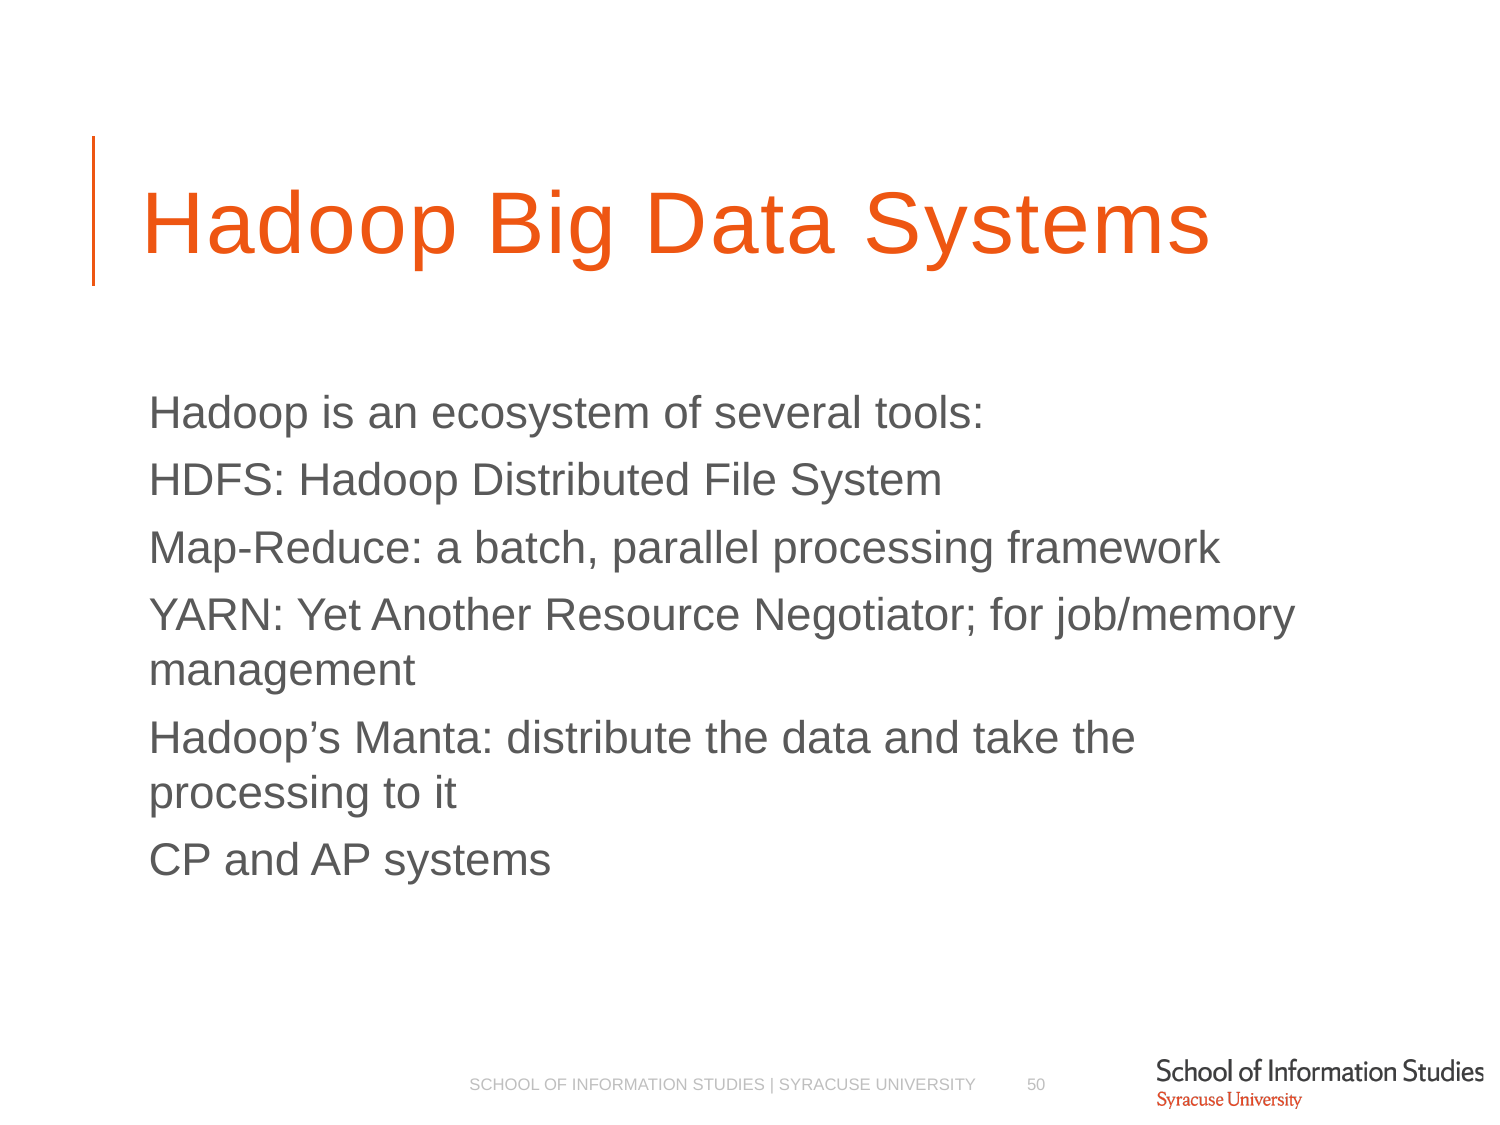

# Hadoop Big Data Systems
Hadoop is an ecosystem of several tools:
HDFS: Hadoop Distributed File System
Map-Reduce: a batch, parallel processing framework
YARN: Yet Another Resource Negotiator; for job/memory management
Hadoop’s Manta: distribute the data and take the processing to it
CP and AP systems
School of Information Studies | Syracuse University
50